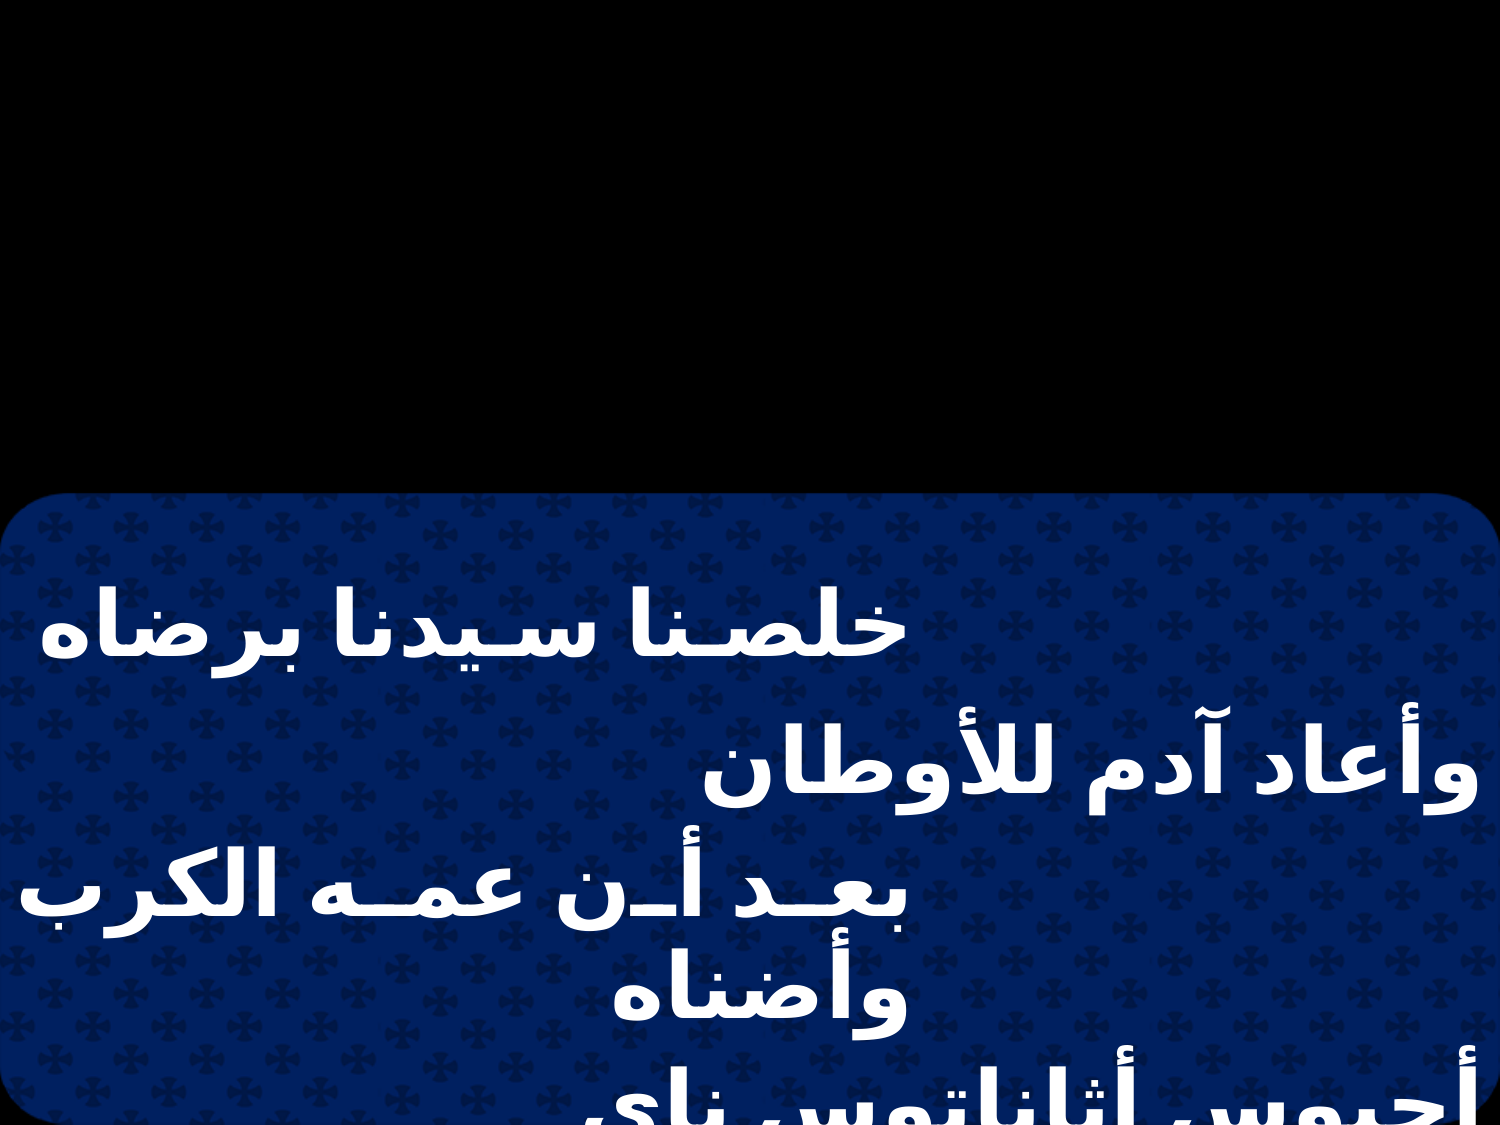

| خلصنا سيدنا برضاه |  |  |
| --- | --- | --- |
|  | وأعاد آدم للأوطان |  |
| بعد أن عمه الكرب وأضناه |  |  |
|  | أجيوس أثاناتوس ناي نان |  |